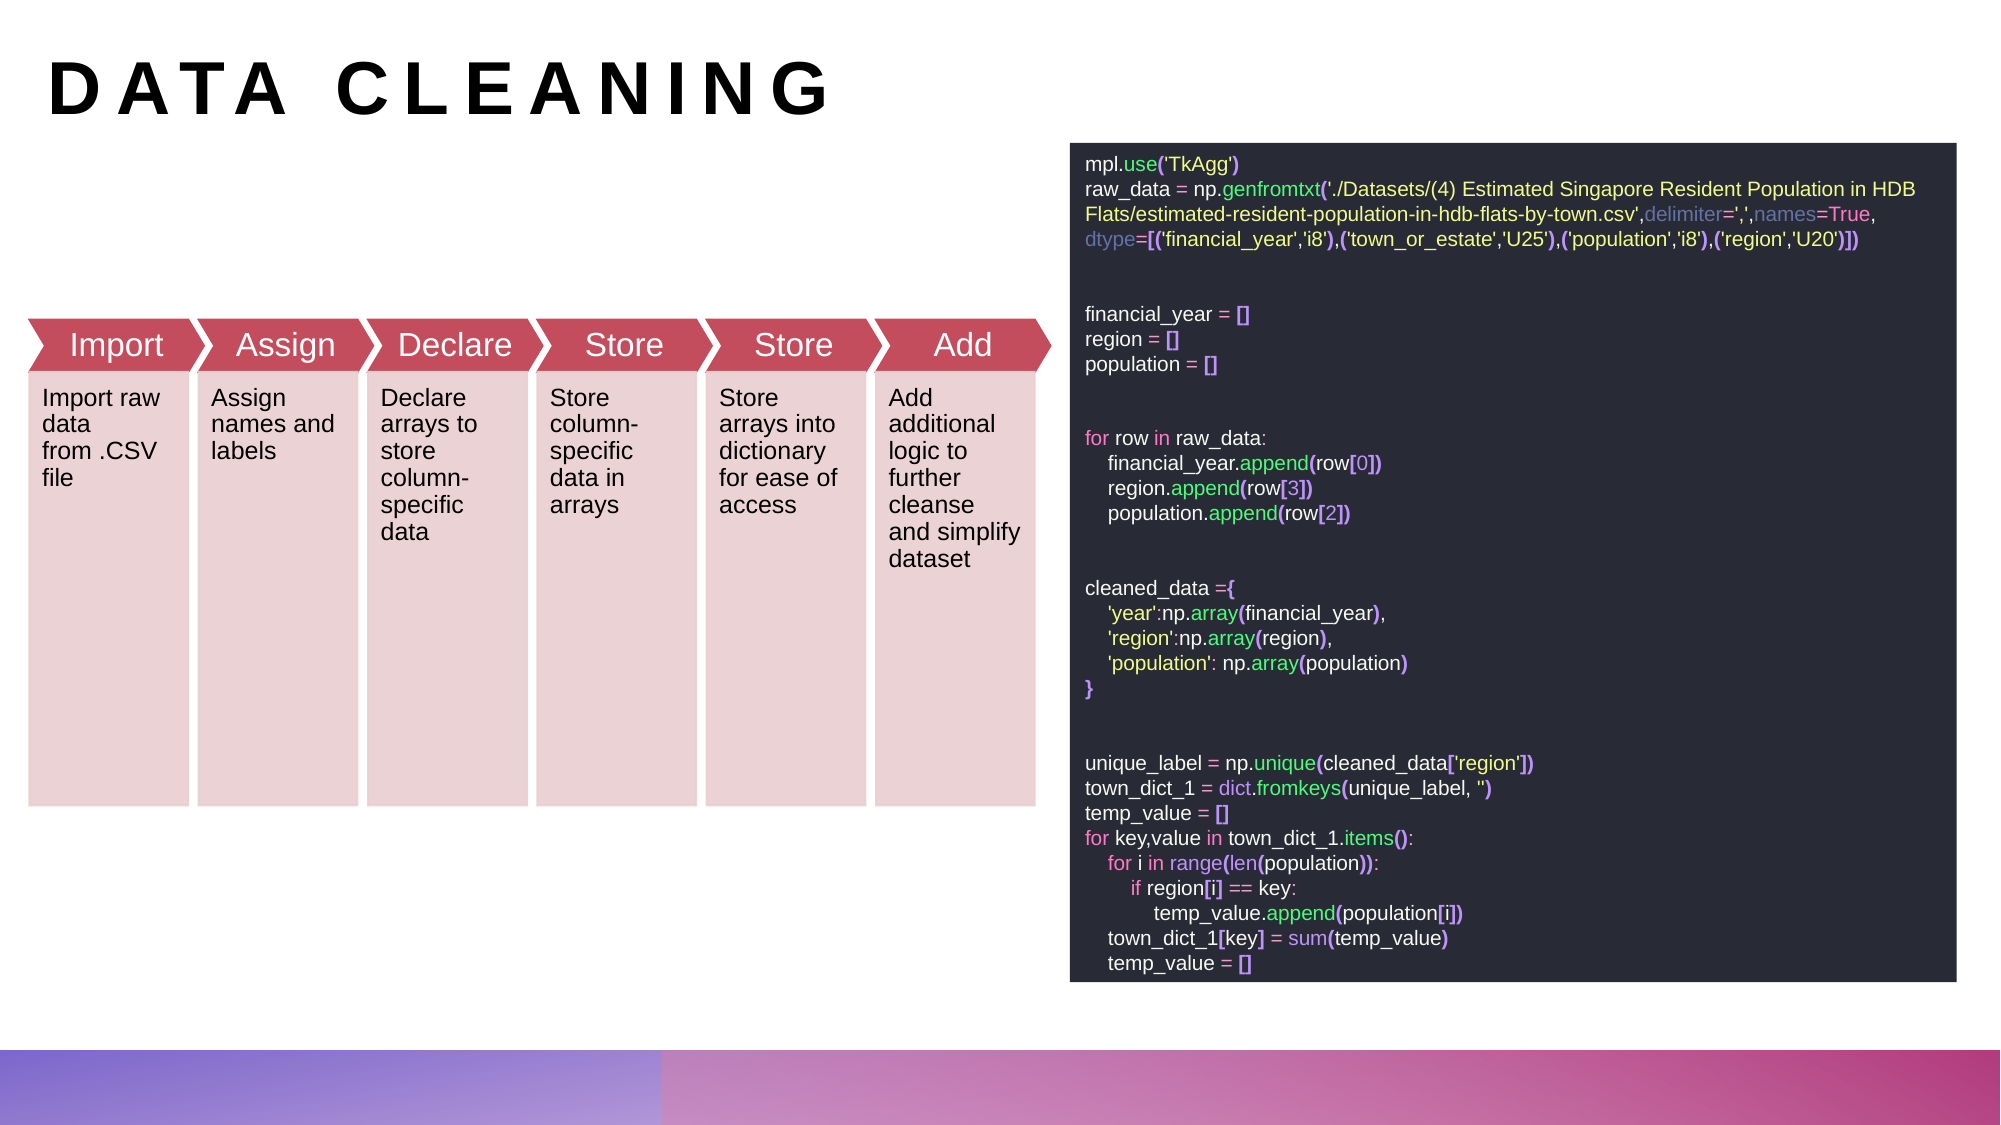

# Data cleaning
mpl.use('TkAgg')
raw_data = np.genfromtxt('./Datasets/(4) Estimated Singapore Resident Population in HDB Flats/estimated-resident-population-in-hdb-flats-by-town.csv',delimiter=',',names=True, dtype=[('financial_year','i8'),('town_or_estate','U25'),('population','i8'),('region','U20')])
financial_year = []
region = []
population = []
for row in raw_data:
    financial_year.append(row[0])
    region.append(row[3])
    population.append(row[2])
cleaned_data ={
    'year':np.array(financial_year),
    'region':np.array(region),
    'population': np.array(population)
}
unique_label = np.unique(cleaned_data['region'])
town_dict_1 = dict.fromkeys(unique_label, '')
temp_value = []
for key,value in town_dict_1.items():
    for i in range(len(population)):
        if region[i] == key:
            temp_value.append(population[i])
    town_dict_1[key] = sum(temp_value)
    temp_value = []
Import
Import raw data from .CSV file
Assign
Assign names and labels
Declare
Declare arrays to store column-specific data
Store
Store column-specific data in arrays
Store
Store arrays into dictionary for ease of access
Add
Add additional logic to further cleanse and simplify dataset